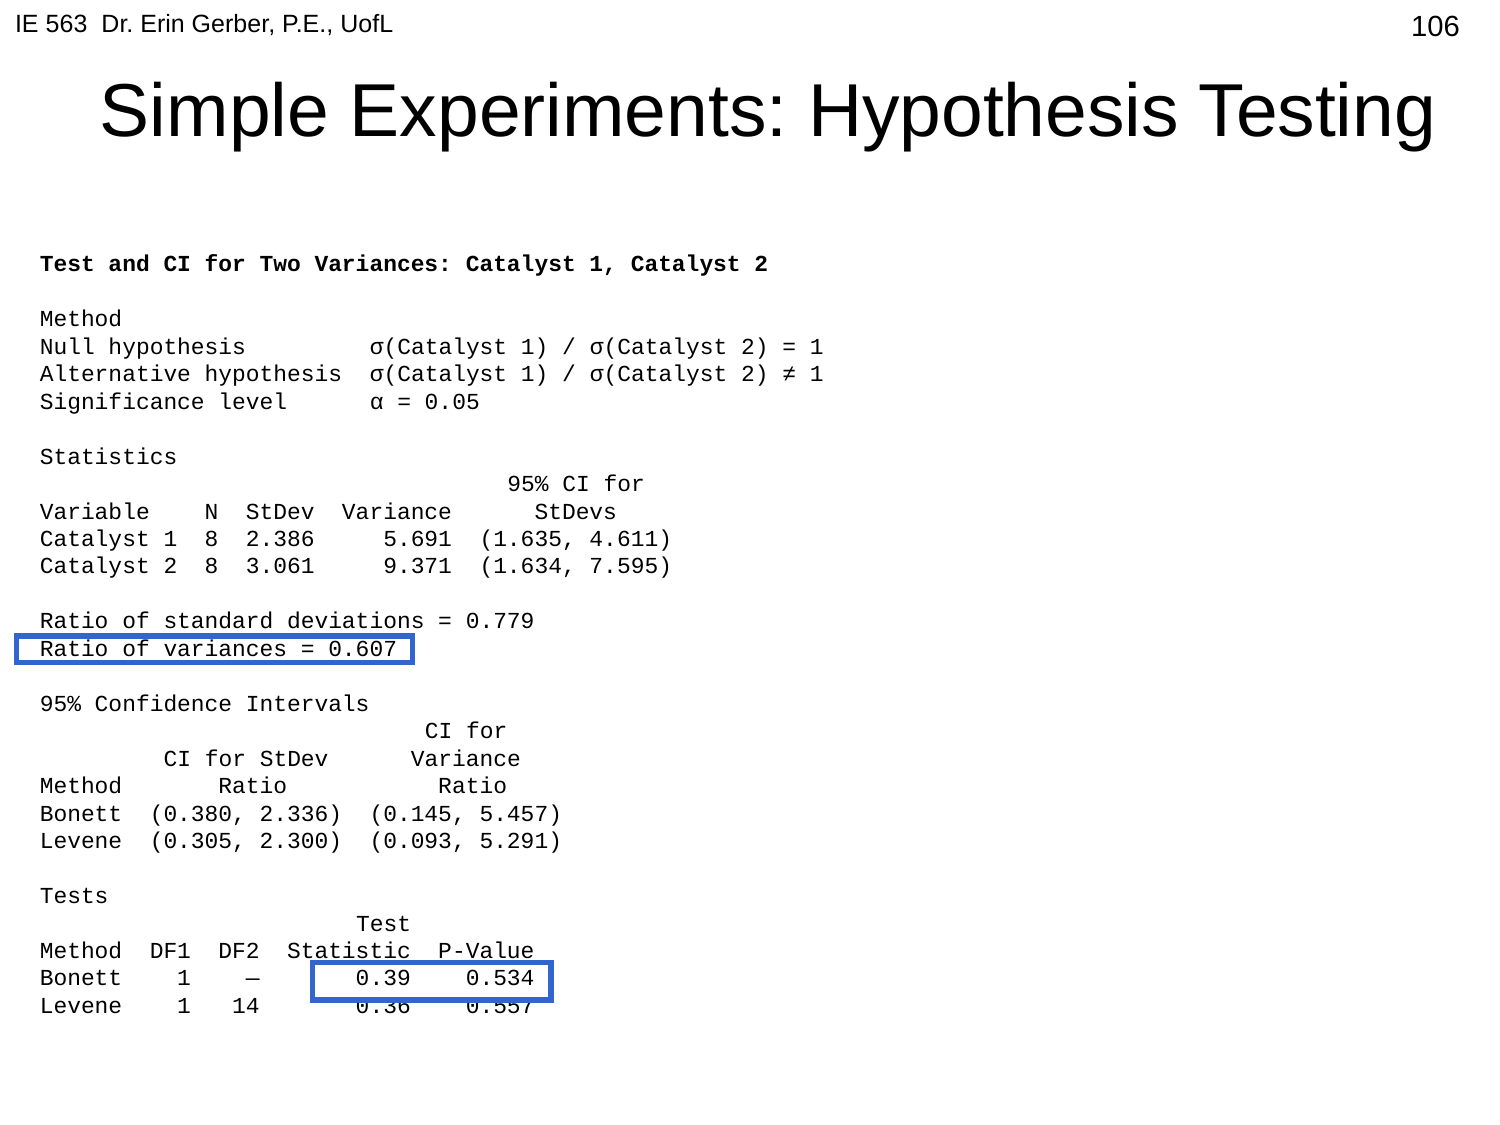

IE 563  Dr. Erin Gerber, P.E., UofL
106
# Simple Experiments: Hypothesis Testing
Test and CI for Two Variances: Catalyst 1, Catalyst 2

Method
Null hypothesis         σ(Catalyst 1) / σ(Catalyst 2) = 1
Alternative hypothesis  σ(Catalyst 1) / σ(Catalyst 2) ≠ 1
Significance level      α = 0.05

Statistics
                                  95% CI for
Variable    N  StDev  Variance      StDevs
Catalyst 1  8  2.386     5.691  (1.635, 4.611)
Catalyst 2  8  3.061     9.371  (1.634, 7.595)

Ratio of standard deviations = 0.779
Ratio of variances = 0.607

95% Confidence Intervals
                            CI for
         CI for StDev      Variance
Method       Ratio           Ratio
Bonett  (0.380, 2.336)  (0.145, 5.457)
Levene  (0.305, 2.300)  (0.093, 5.291)

Tests
                       Test
Method  DF1  DF2  Statistic  P-Value
Bonett    1    —       0.39    0.534
Levene    1   14       0.36    0.557